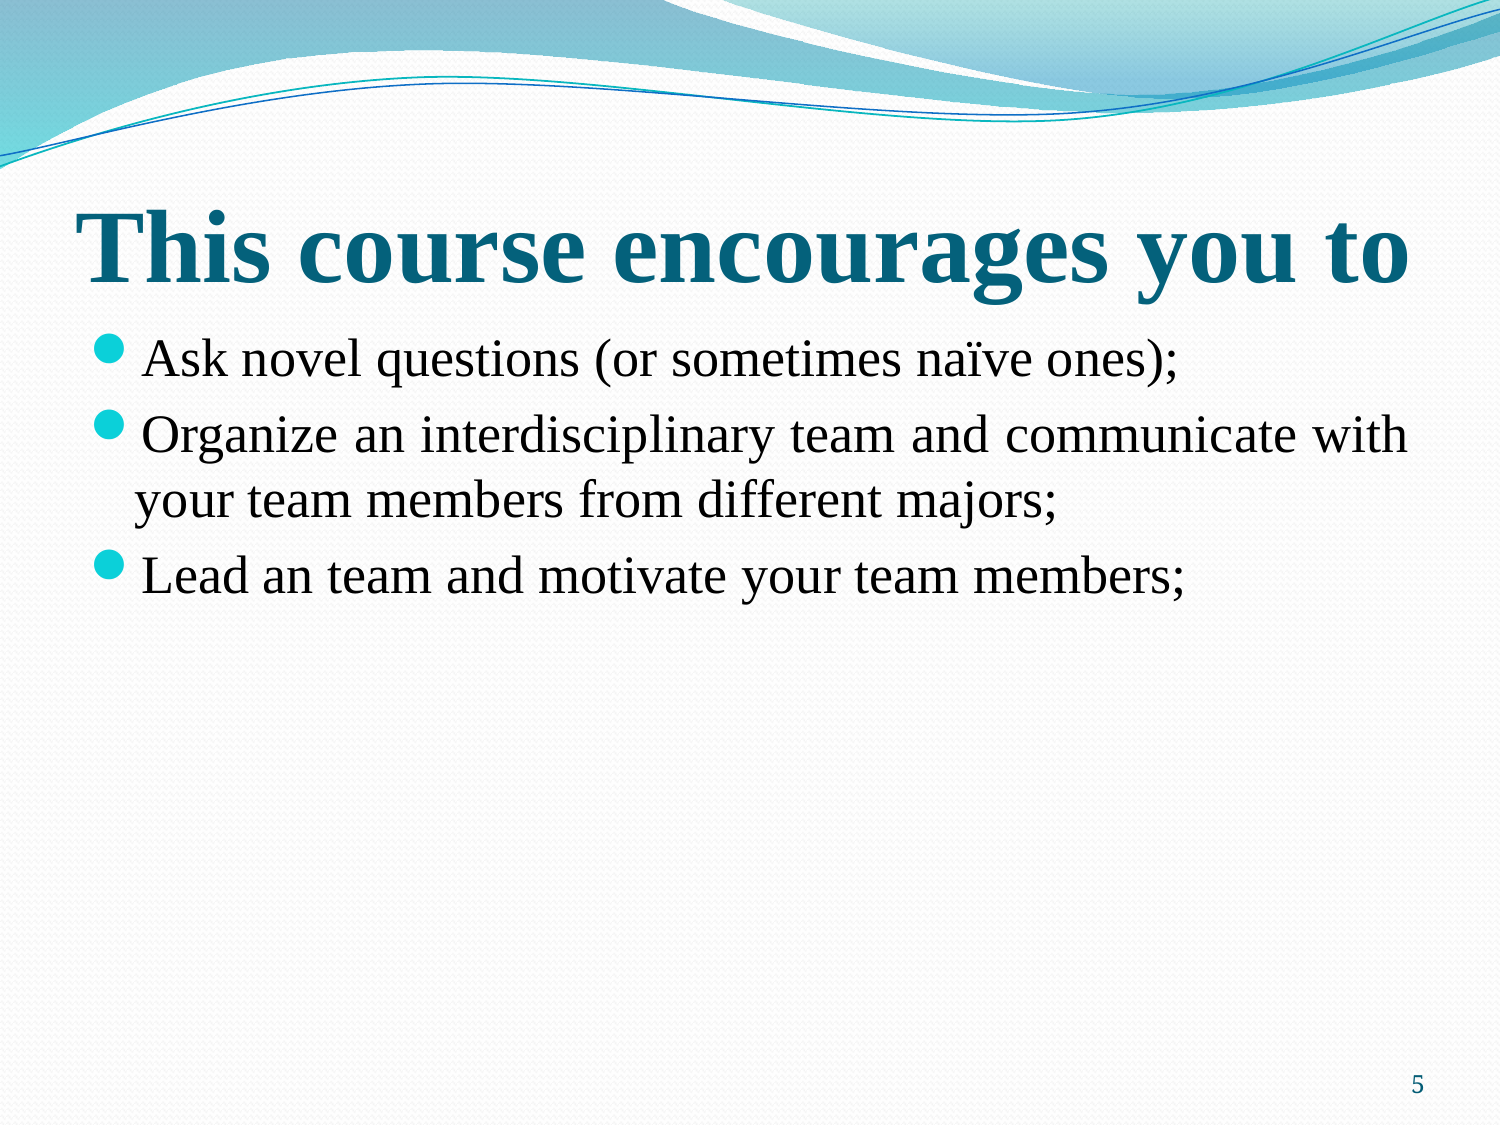

# This course encourages you to
Ask novel questions (or sometimes naïve ones);
Organize an interdisciplinary team and communicate with your team members from different majors;
Lead an team and motivate your team members;

5